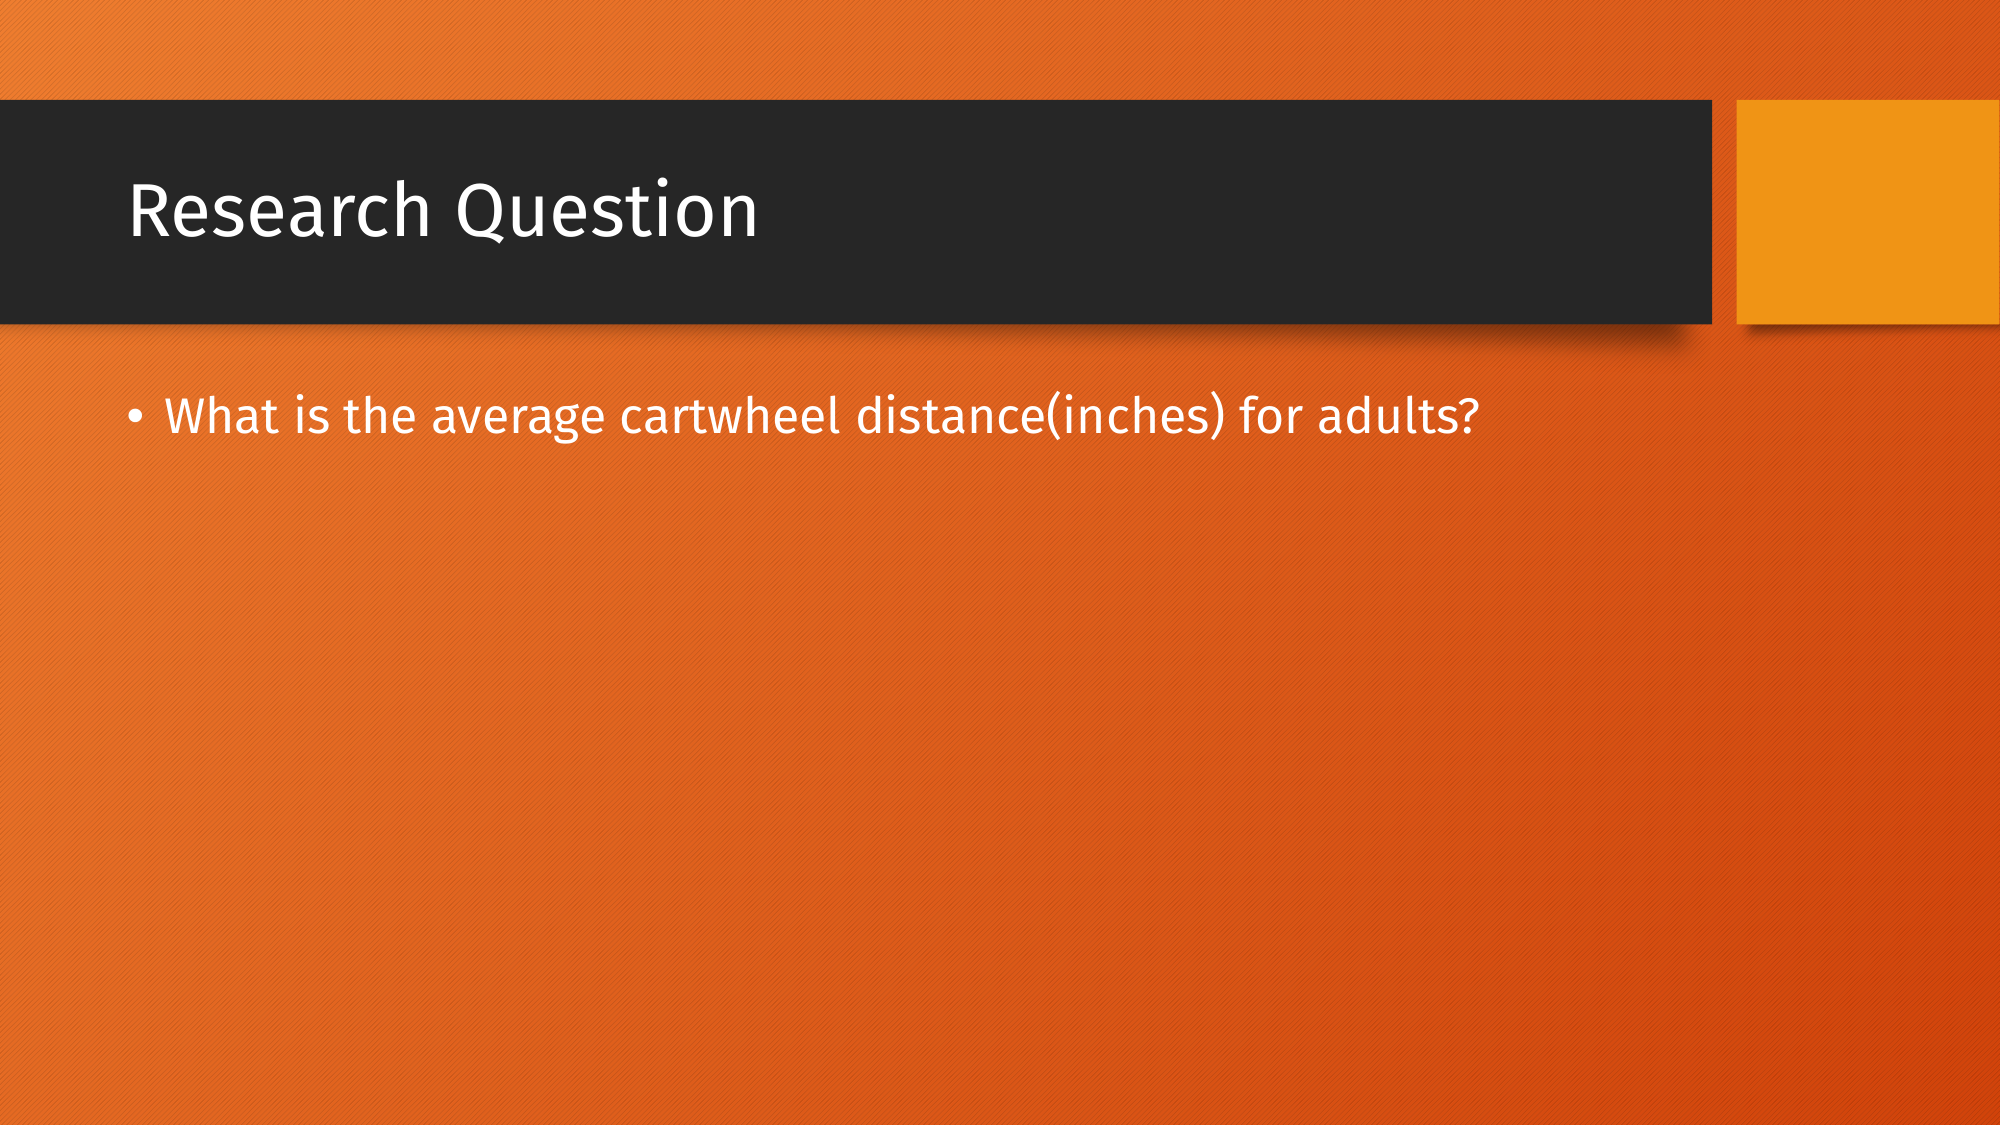

# Research Question
What is the average cartwheel distance(inches) for adults?